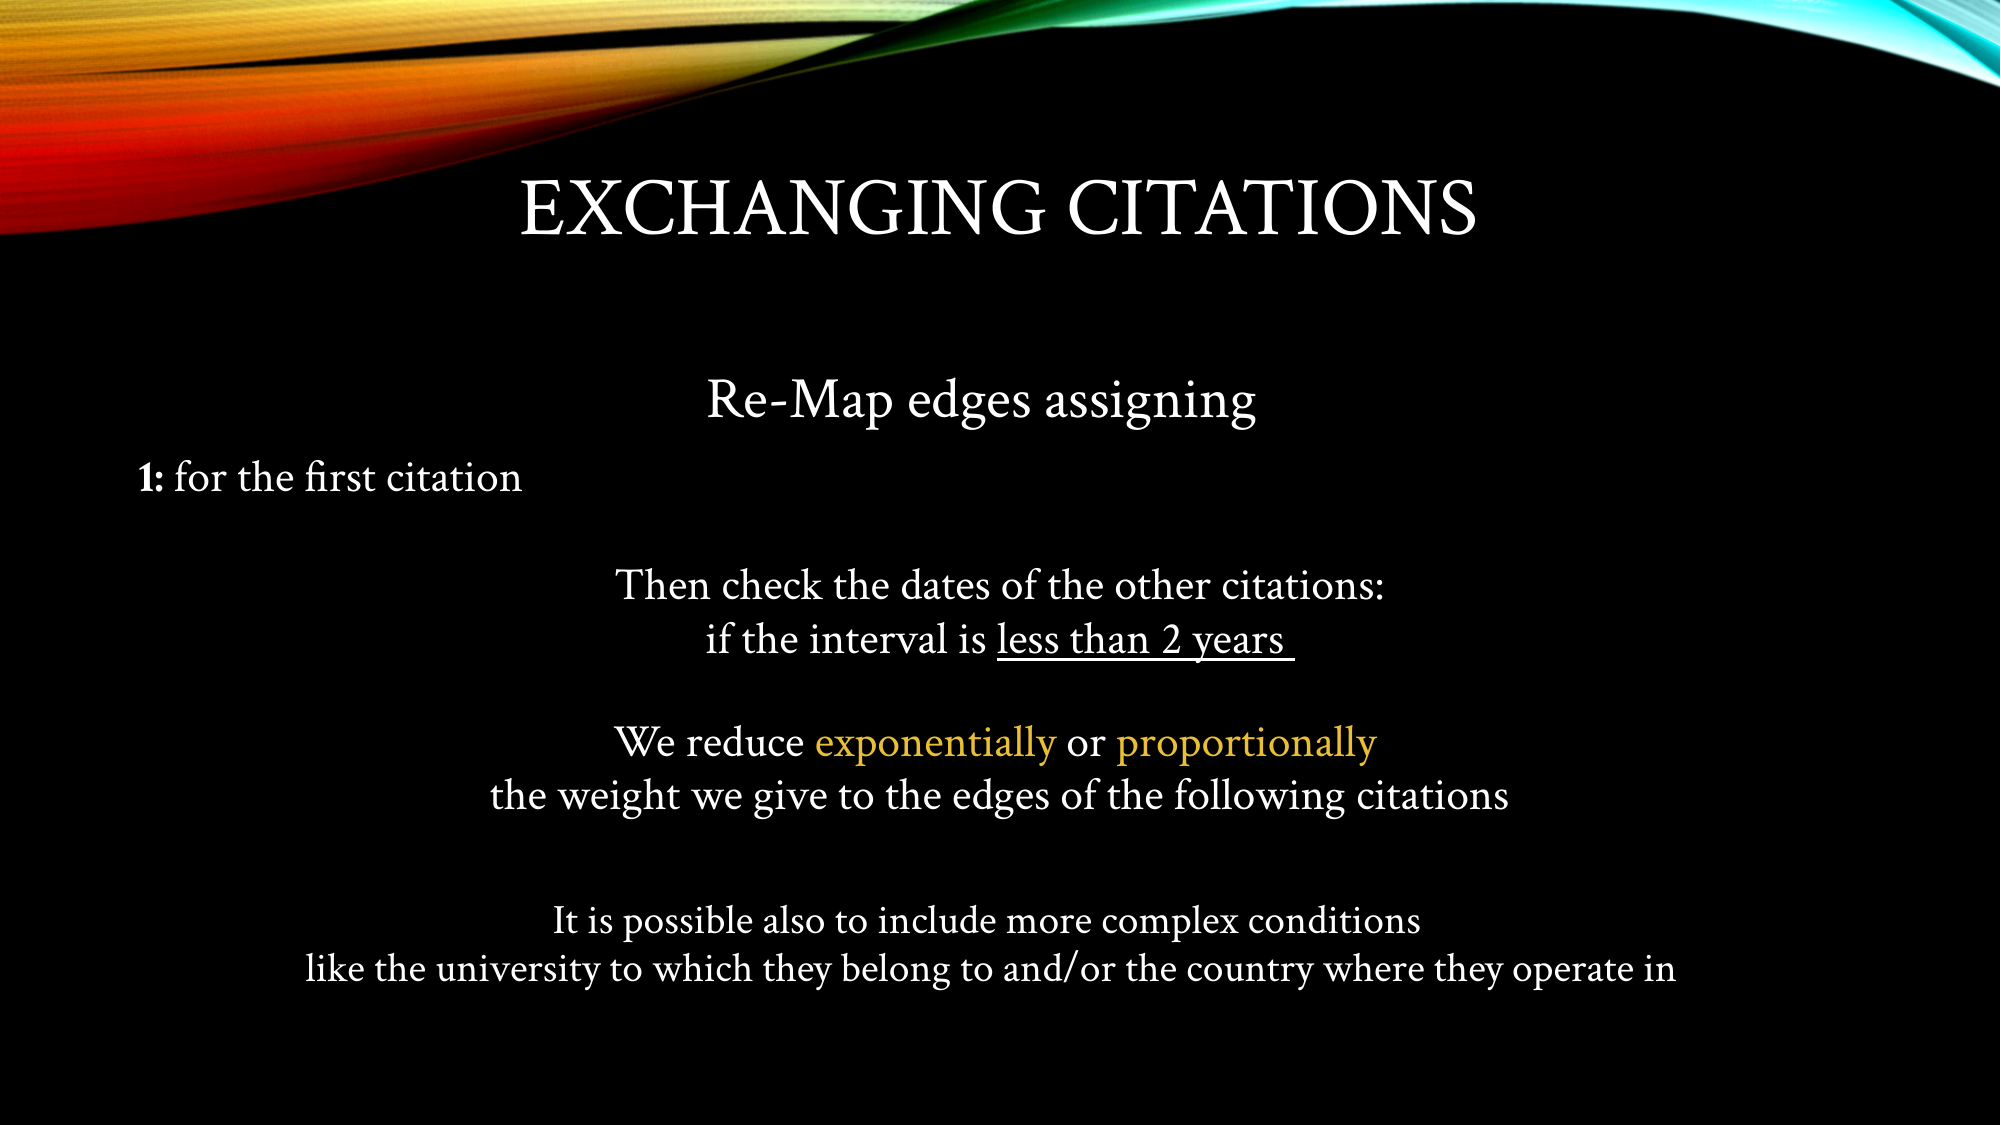

# exchanging citations
Re-Map edges assigning
1: for the first citation
Then check the dates of the other citations:
if the interval is less than 2 years
We reduce exponentially or proportionally
the weight we give to the edges of the following citations
It is possible also to include more complex conditions
like the university to which they belong to and/or the country where they operate in